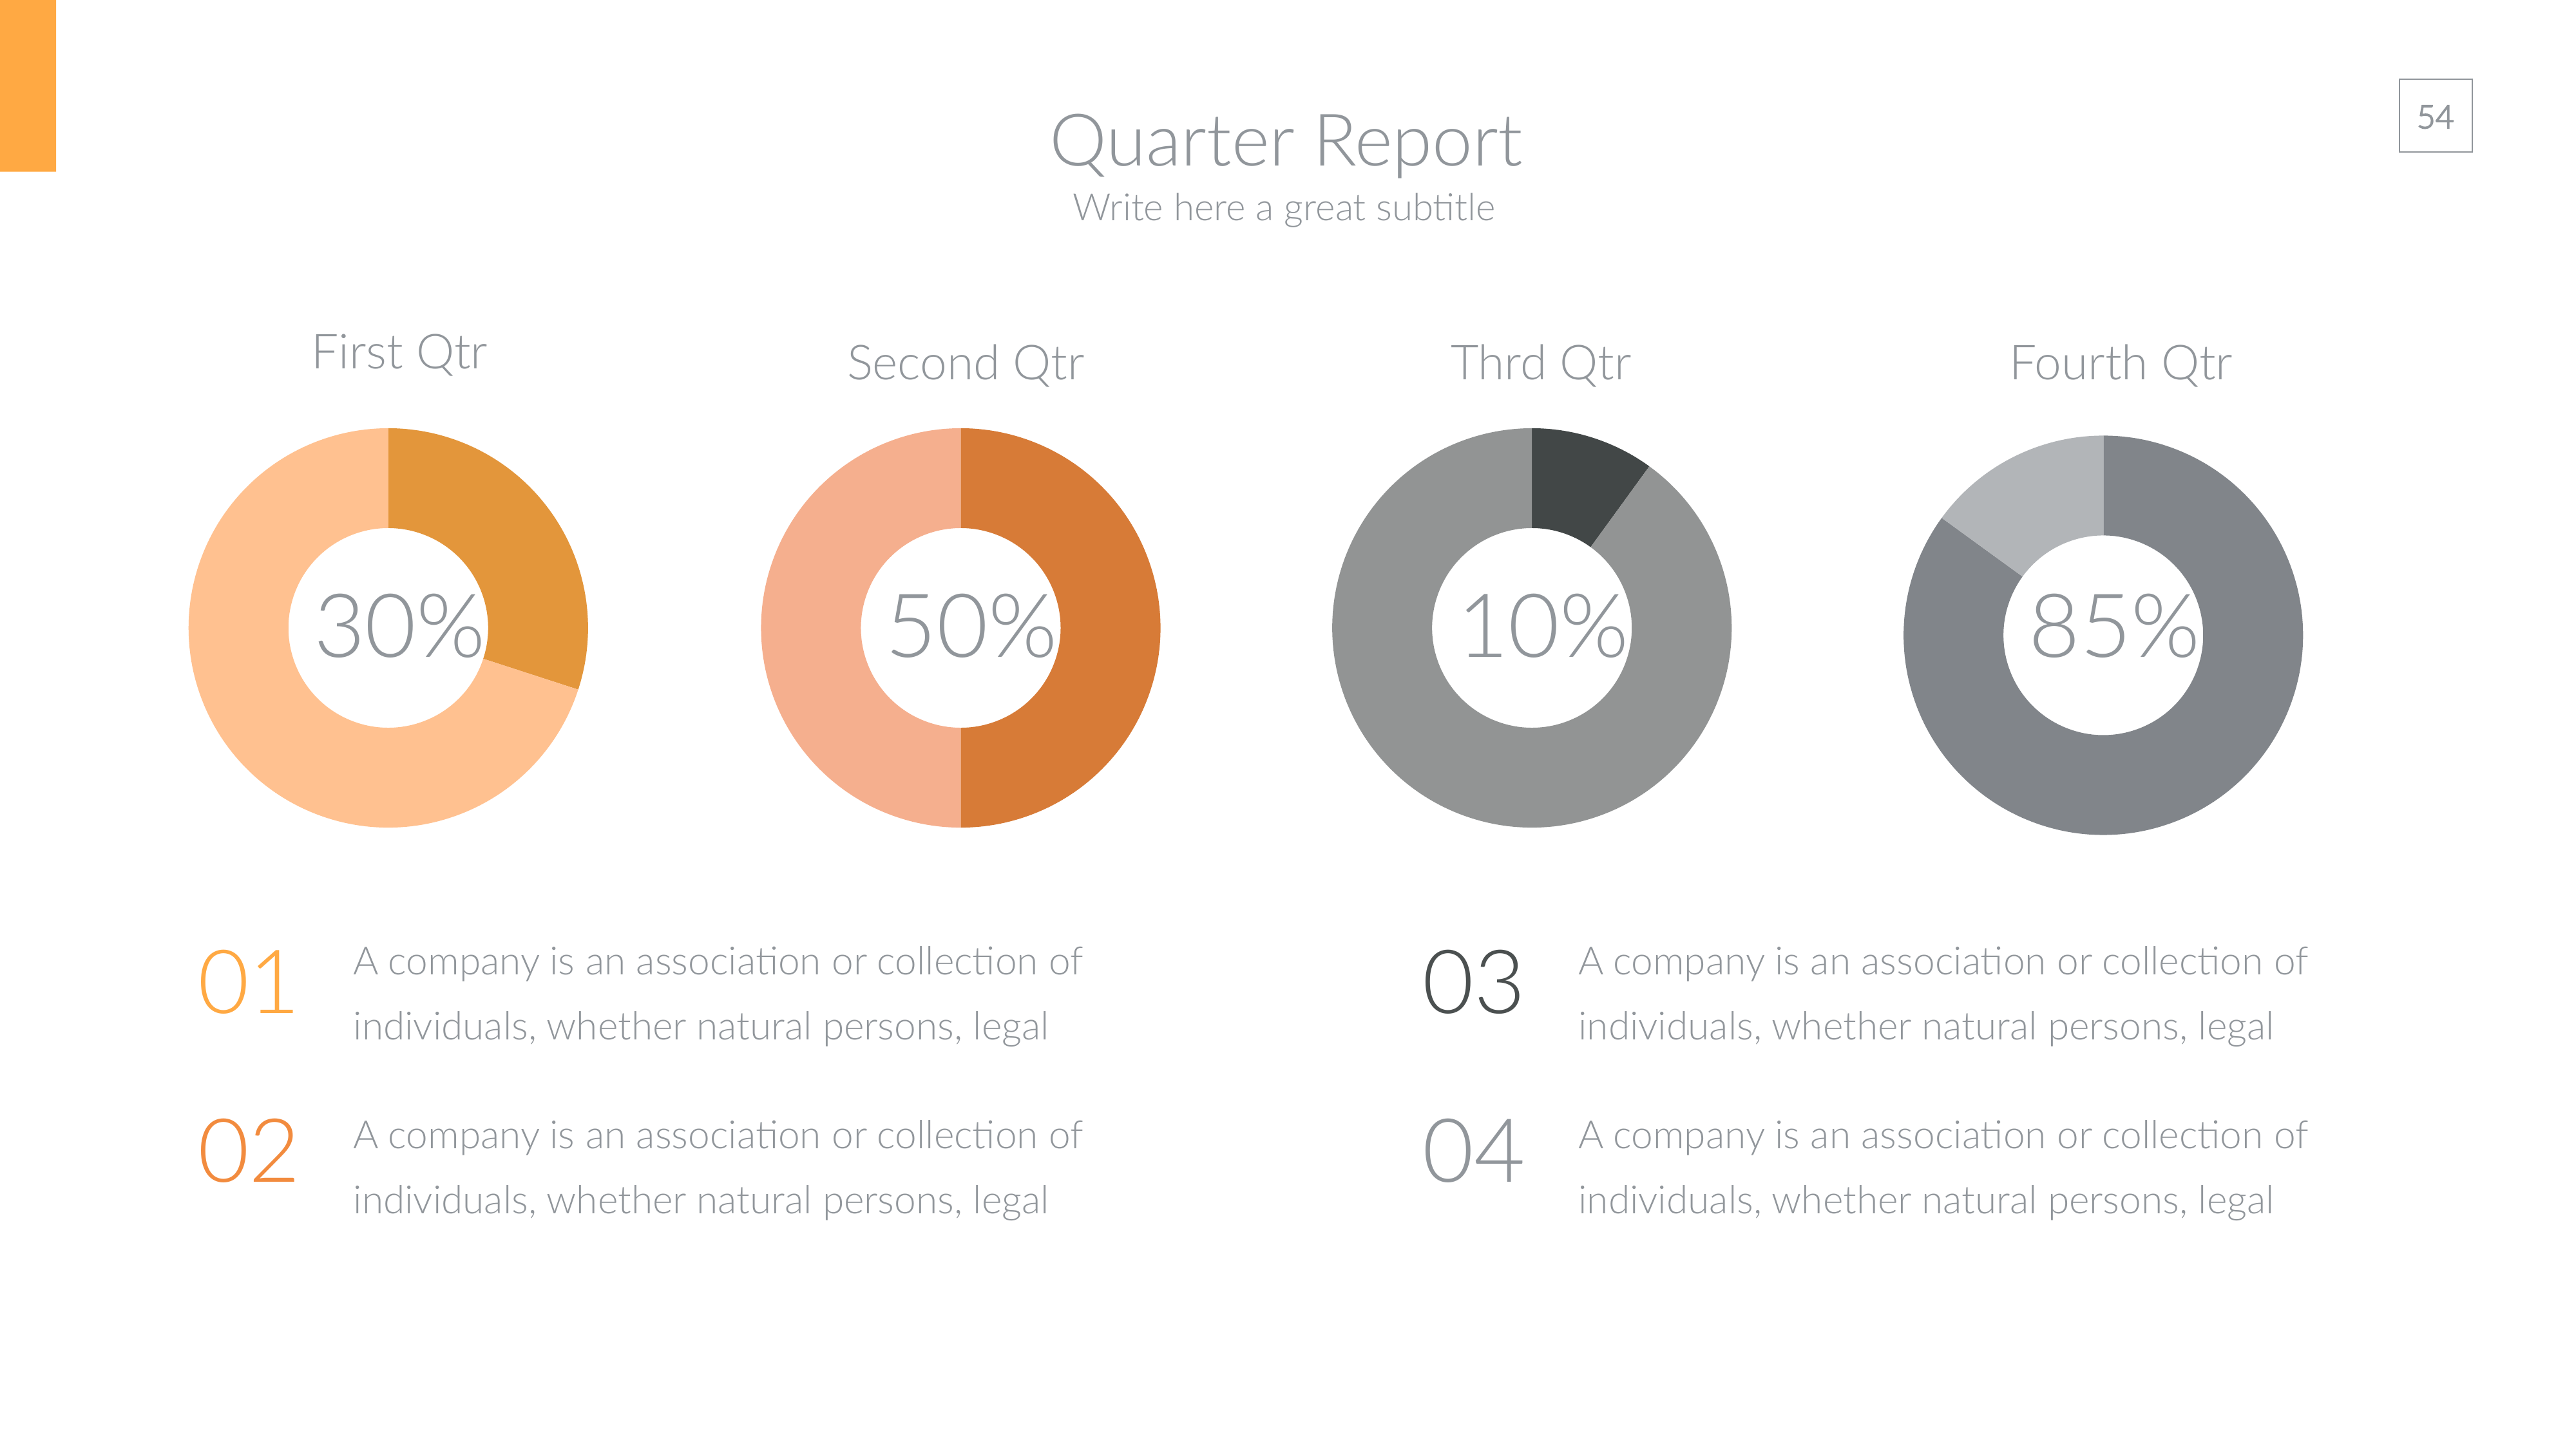

Quarter Report
Write here a great subtitle
First Qtr
Second Qtr
Thrd Qtr
Fourth Qtr

### Chart

| Category | Sales |
|---|---|
| 1st Qtr | 30.0 |
| 2nd Qtr | 70.0 |

### Chart

| Category | Sales |
|---|---|
| 1st Qtr | 50.0 |
| 2nd Qtr | 50.0 |

### Chart

| Category | Sales |
|---|---|
| 1st Qtr | 10.0 |
| 2nd Qtr | 90.0 |

### Chart

| Category | Sales |
|---|---|
| 1st Qtr | 85.0 |
| 2nd Qtr | 15.0 |
30%
50%
10%
85%
01
03
A company is an association or collection of individuals, whether natural persons, legal
A company is an association or collection of individuals, whether natural persons, legal
02
04
A company is an association or collection of individuals, whether natural persons, legal
A company is an association or collection of individuals, whether natural persons, legal